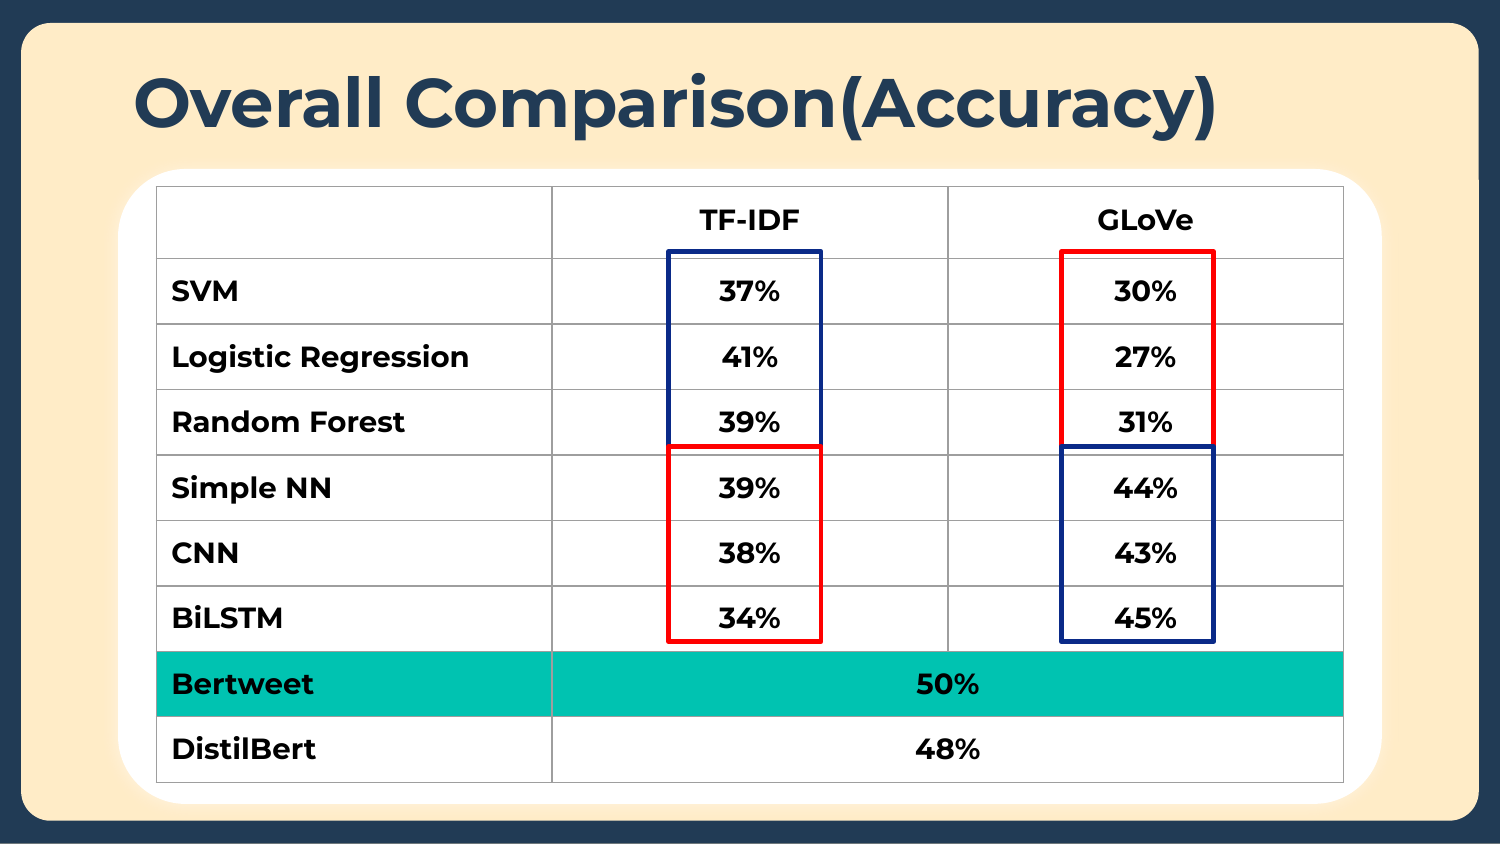

# Overall Comparison(Accuracy)

|  | TF-IDF | GLoVe |
| --- | --- | --- |
| SVM | 37% | 30% |
| Logistic Regression | 41% | 27% |
| Random Forest | 39% | 31% |
| Simple NN | 39% | 44% |
| CNN | 38% | 43% |
| BiLSTM | 34% | 45% |
| Bertweet | 50% |  |
| DistilBert | 48% |  |